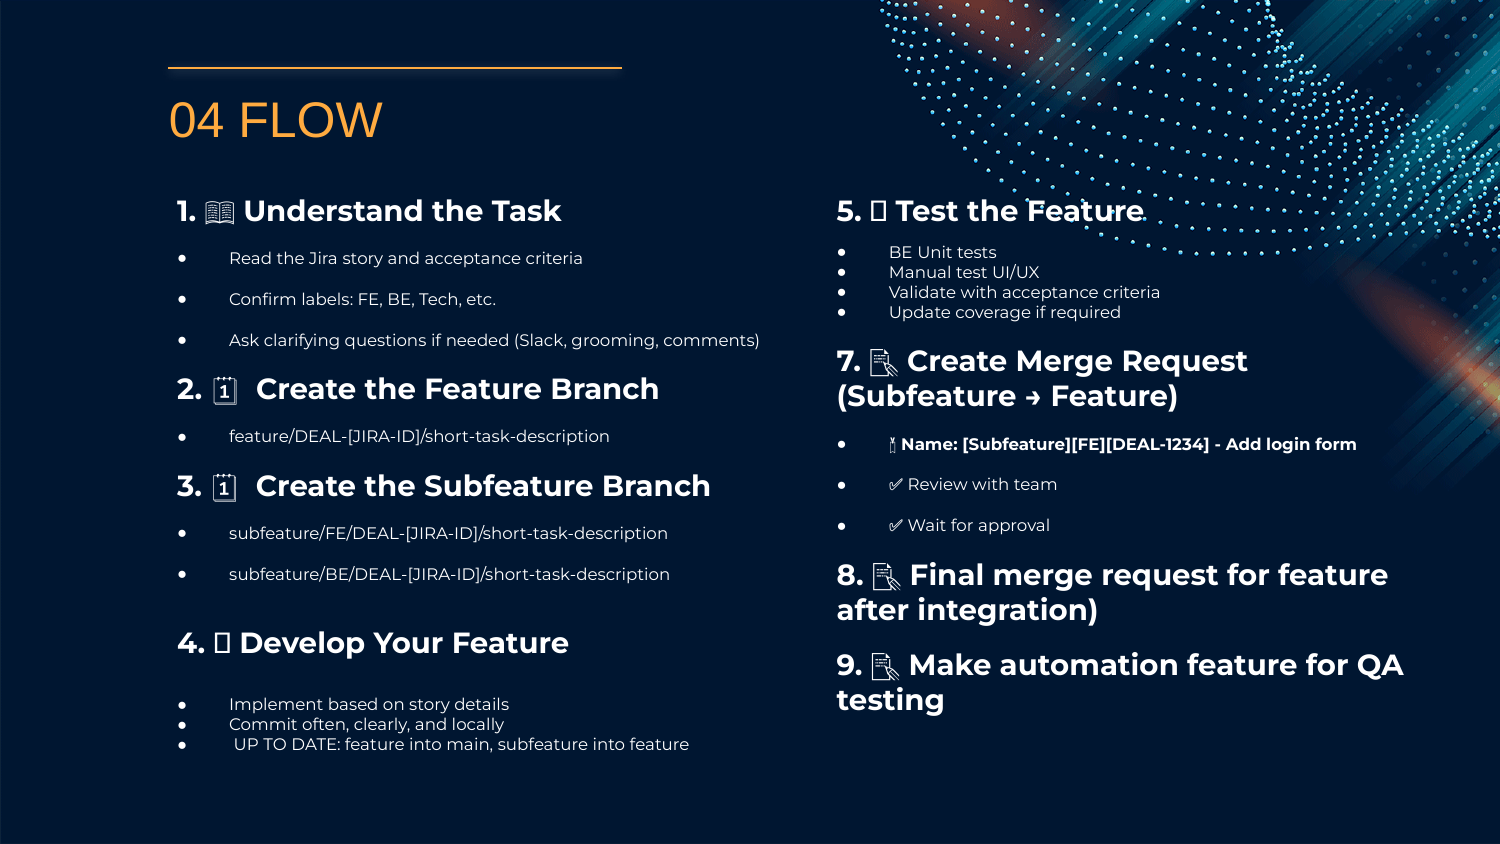

# 04 FLOW
1. 📖 Understand the Task
Read the Jira story and acceptance criteria
Confirm labels: FE, BE, Tech, etc.
Ask clarifying questions if needed (Slack, grooming, comments)
2. 🗓️  Create the Feature Branch
feature/DEAL-[JIRA-ID]/short-task-description
3. 🗓️  Create the Subfeature Branch
subfeature/FE/DEAL-[JIRA-ID]/short-task-description
subfeature/BE/DEAL-[JIRA-ID]/short-task-description

4. 🧱 Develop Your Feature

Implement based on story details
Commit often, clearly, and locally
 UP TO DATE: feature into main, subfeature into feature
5. 🧪 Test the Feature

BE Unit tests
Manual test UI/UX
Validate with acceptance criteria
Update coverage if required
7. 📝 Create Merge Request (Subfeature → Feature)
🔖 Name: [Subfeature][FE][DEAL-1234] - Add login form
✅ Review with team
✅ Wait for approval
8. 📝 Final merge request for feature after integration)
9. 📝 Make automation feature for QA testing